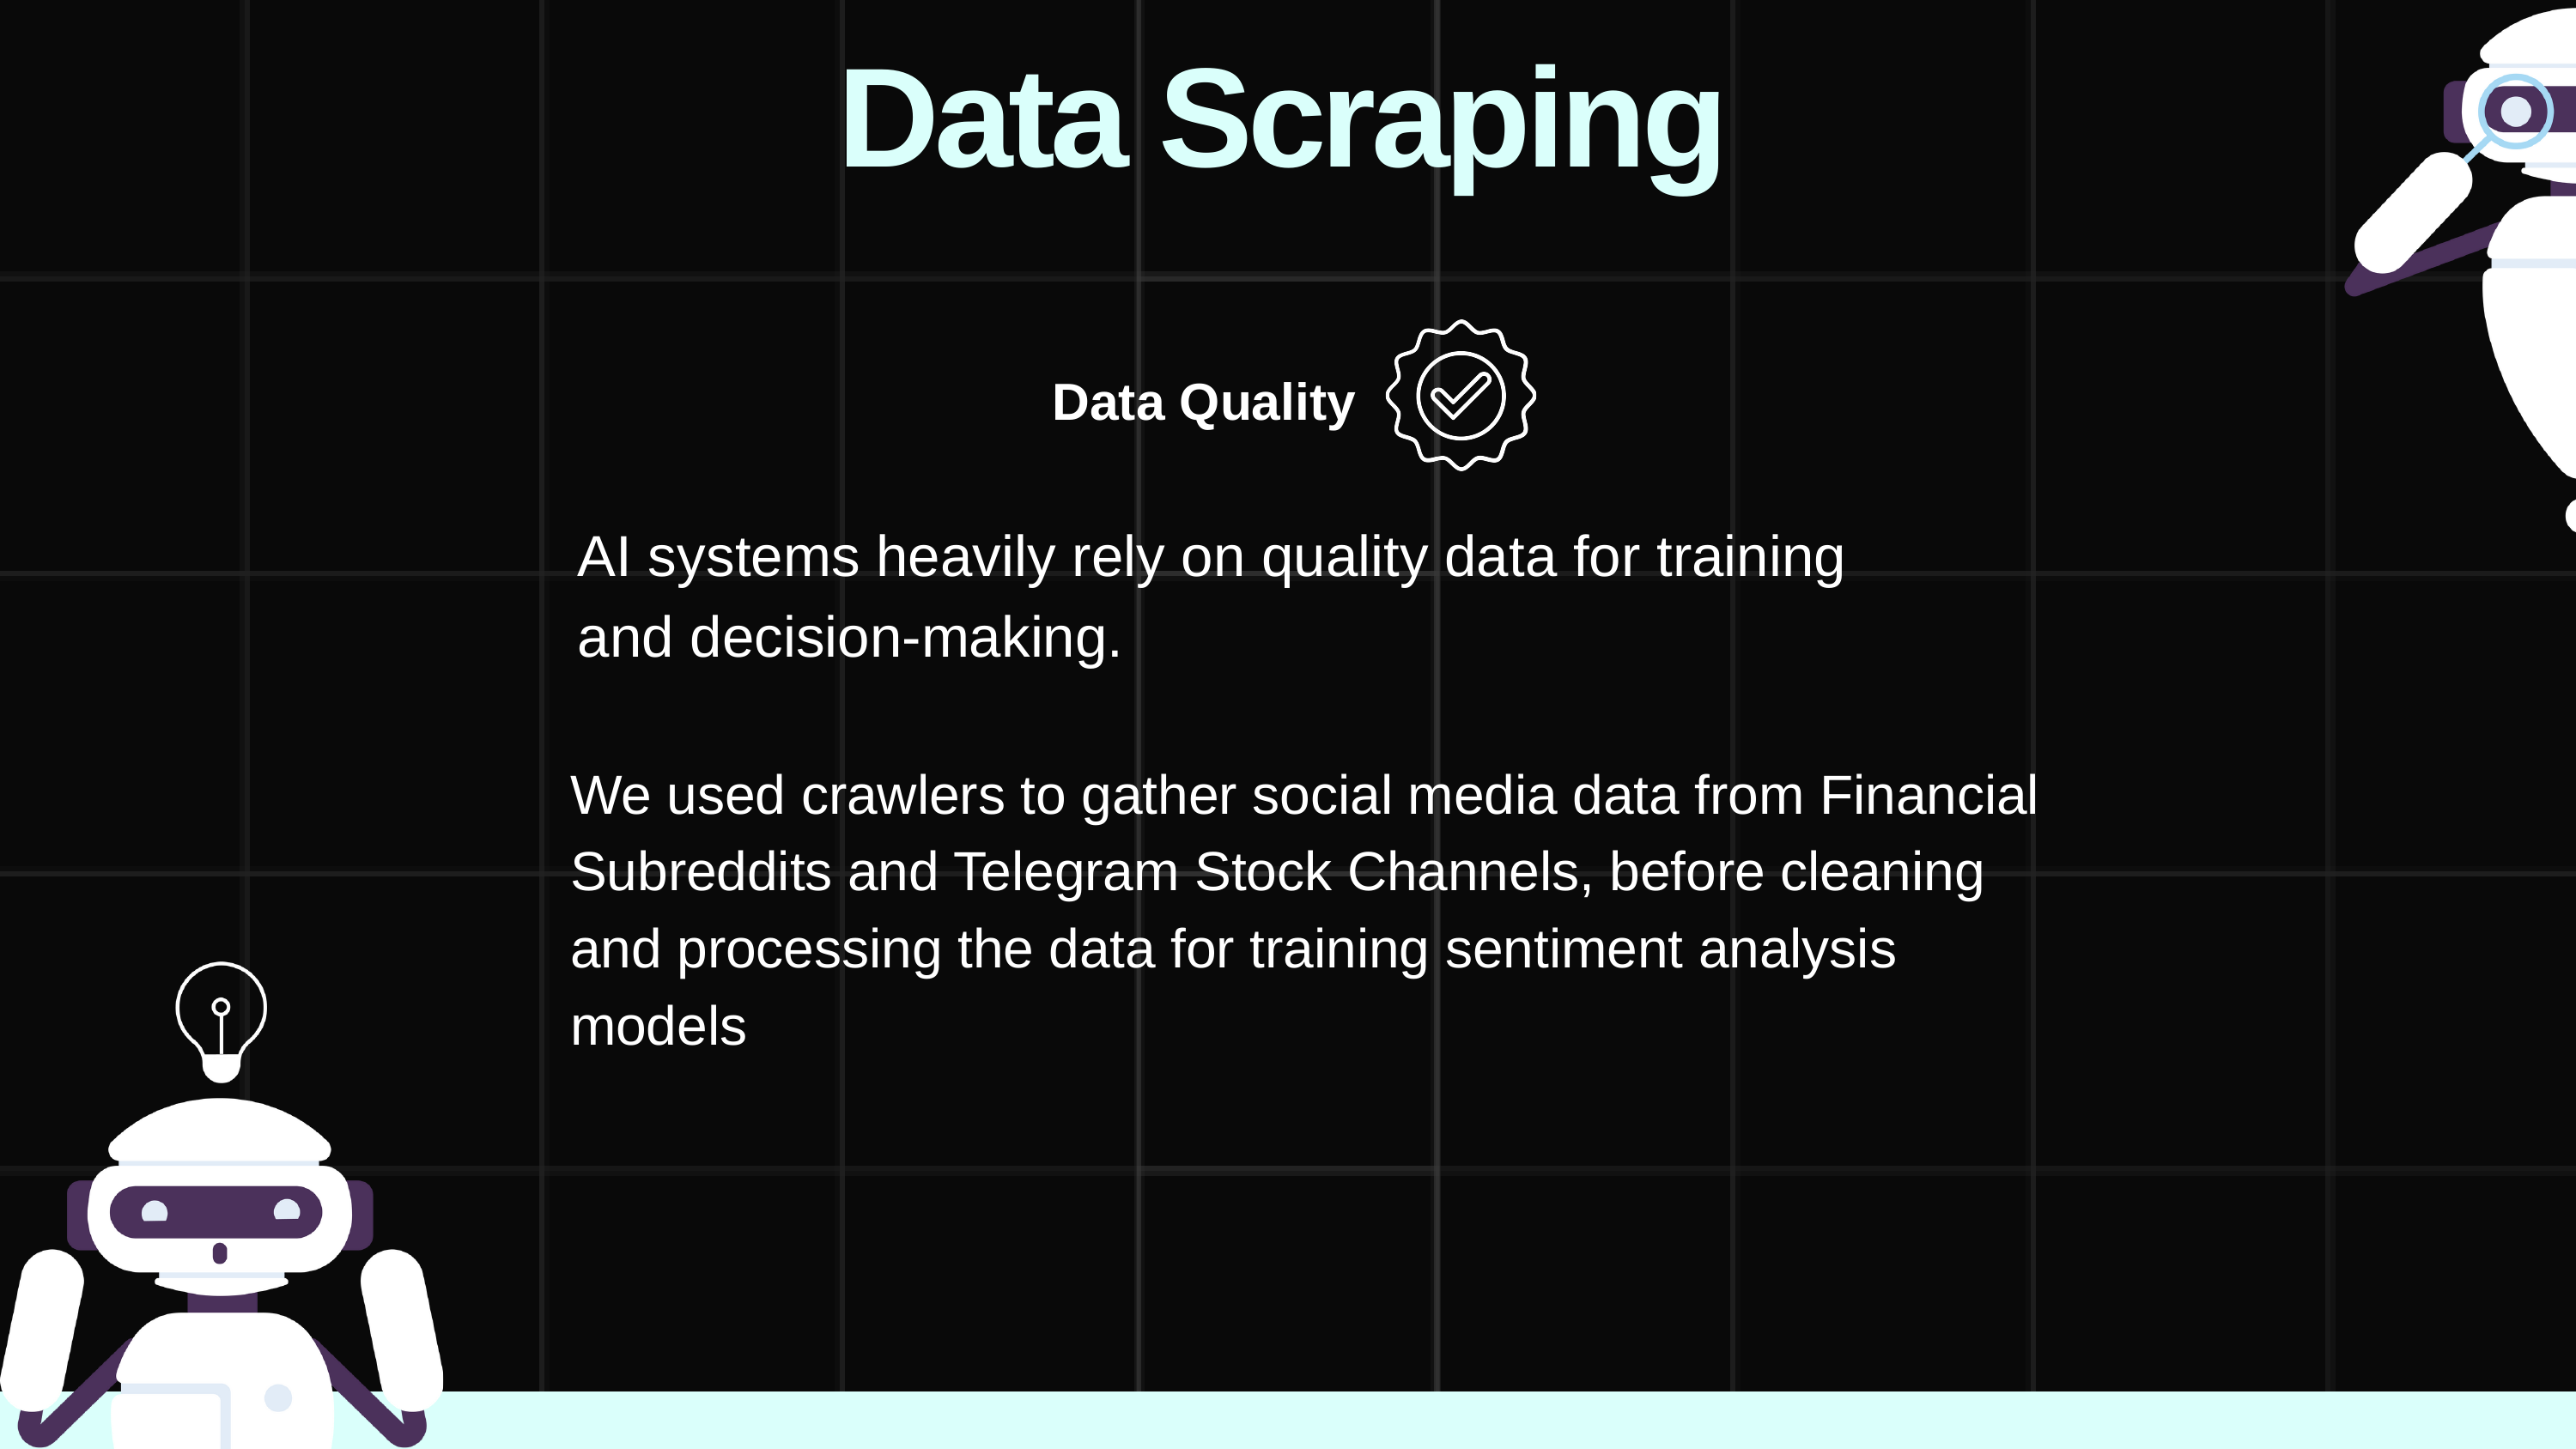

Data Scraping

Data Quality
AI systems heavily rely on quality data for training and decision-making.
We used crawlers to gather social media data from Financial Subreddits and Telegram Stock Channels, before cleaning and processing the data for training sentiment analysis models